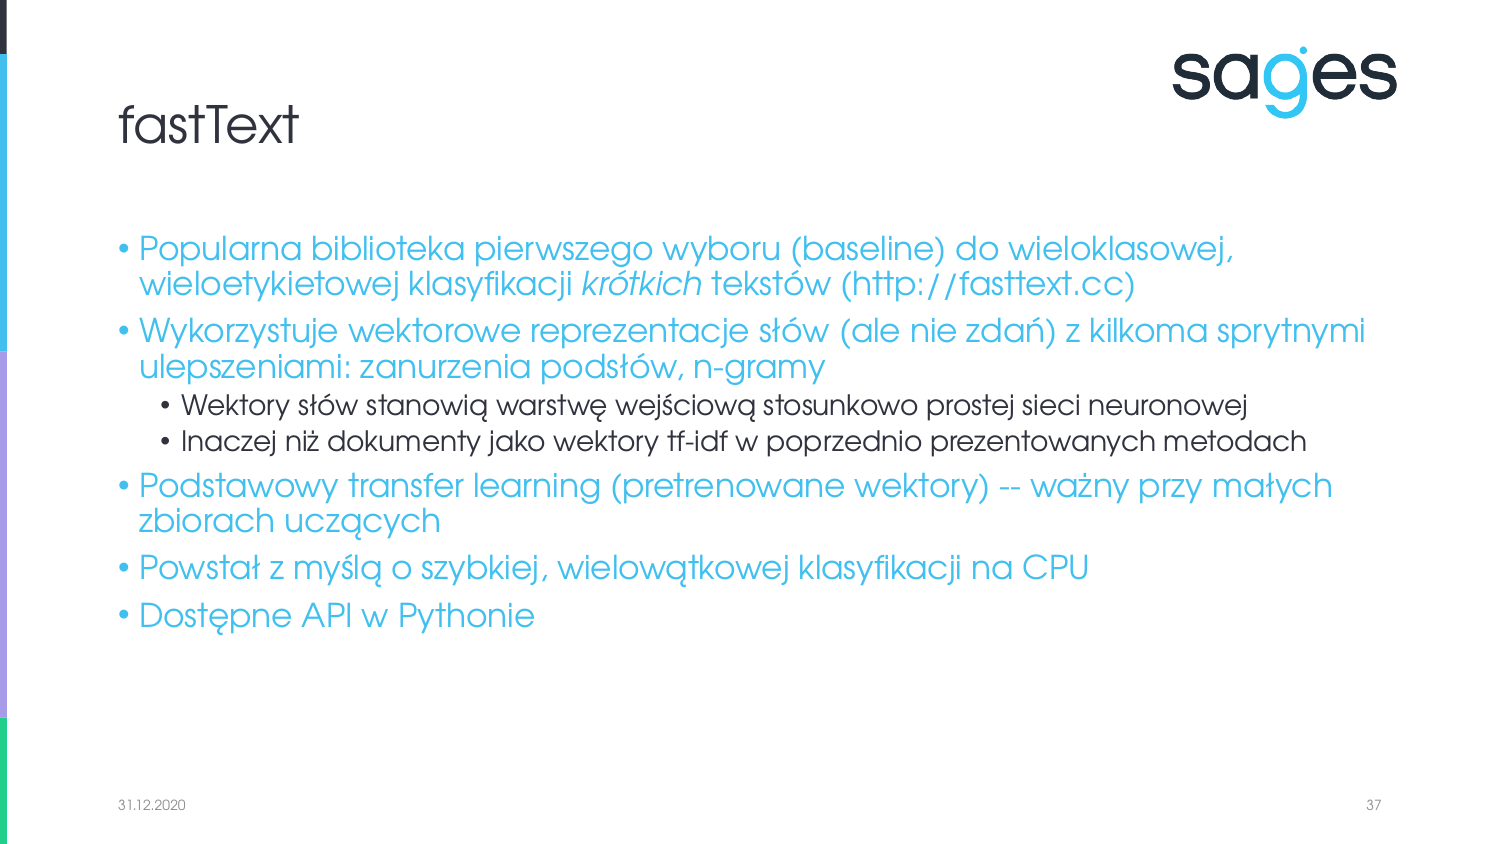

# fastText
Popularna biblioteka pierwszego wyboru (baseline) do wieloklasowej, wieloetykietowej klasyfikacji krótkich tekstów (http://fasttext.cc)
Wykorzystuje wektorowe reprezentacje słów (ale nie zdań) z kilkoma sprytnymi ulepszeniami: zanurzenia podsłów, n-gramy
Wektory słów stanowią warstwę wejściową stosunkowo prostej sieci neuronowej
Inaczej niż dokumenty jako wektory tf-idf w poprzednio prezentowanych metodach
Podstawowy transfer learning (pretrenowane wektory) -- ważny przy małych zbiorach uczących
Powstał z myślą o szybkiej, wielowątkowej klasyfikacji na CPU
Dostępne API w Pythonie
31.12.2020
37